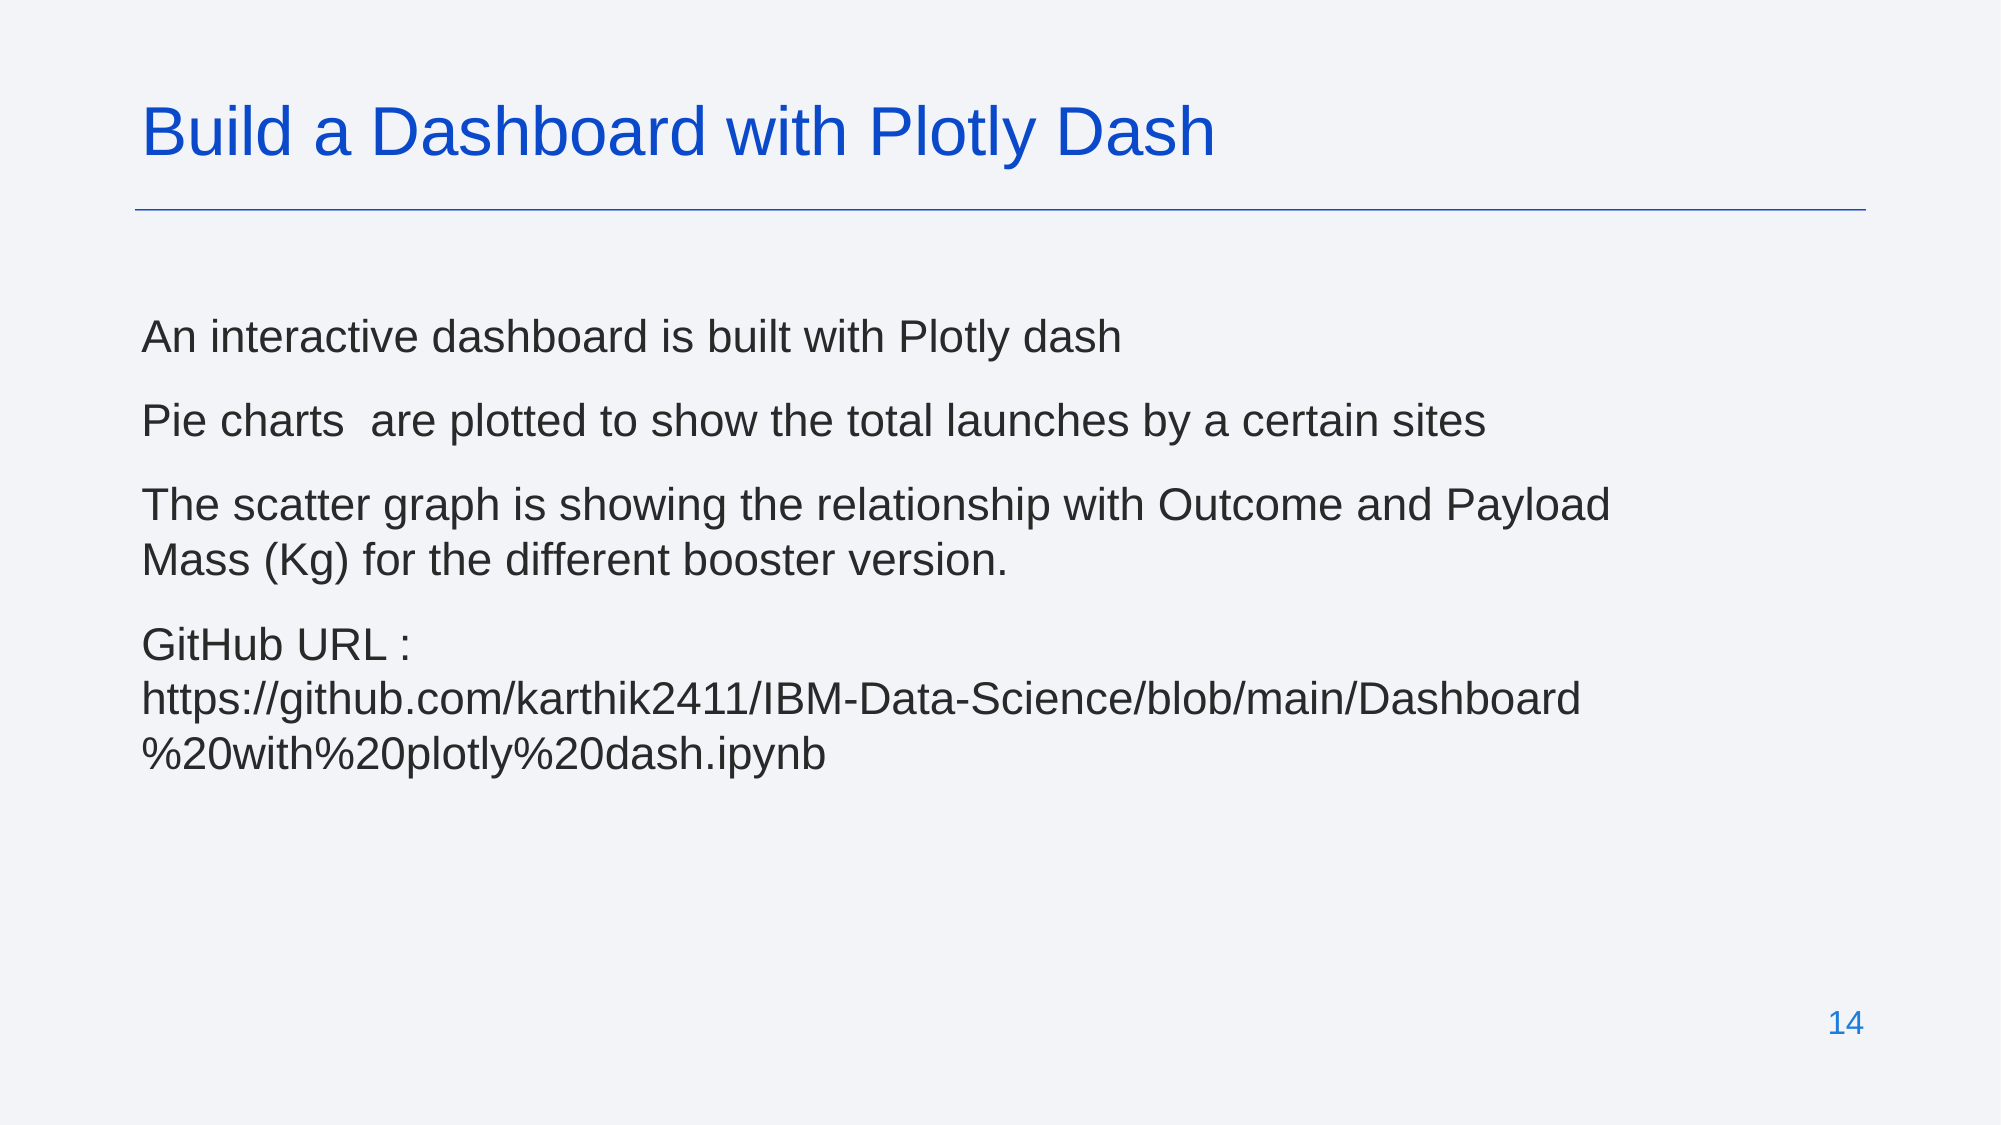

Build a Dashboard with Plotly Dash
An interactive dashboard is built with Plotly dash
Pie charts  are plotted to show the total launches by a certain sites
The scatter graph is showing the relationship with Outcome and Payload Mass (Kg) for the different booster version.
GitHub URL : https://github.com/karthik2411/IBM-Data-Science/blob/main/Dashboard%20with%20plotly%20dash.ipynb
14